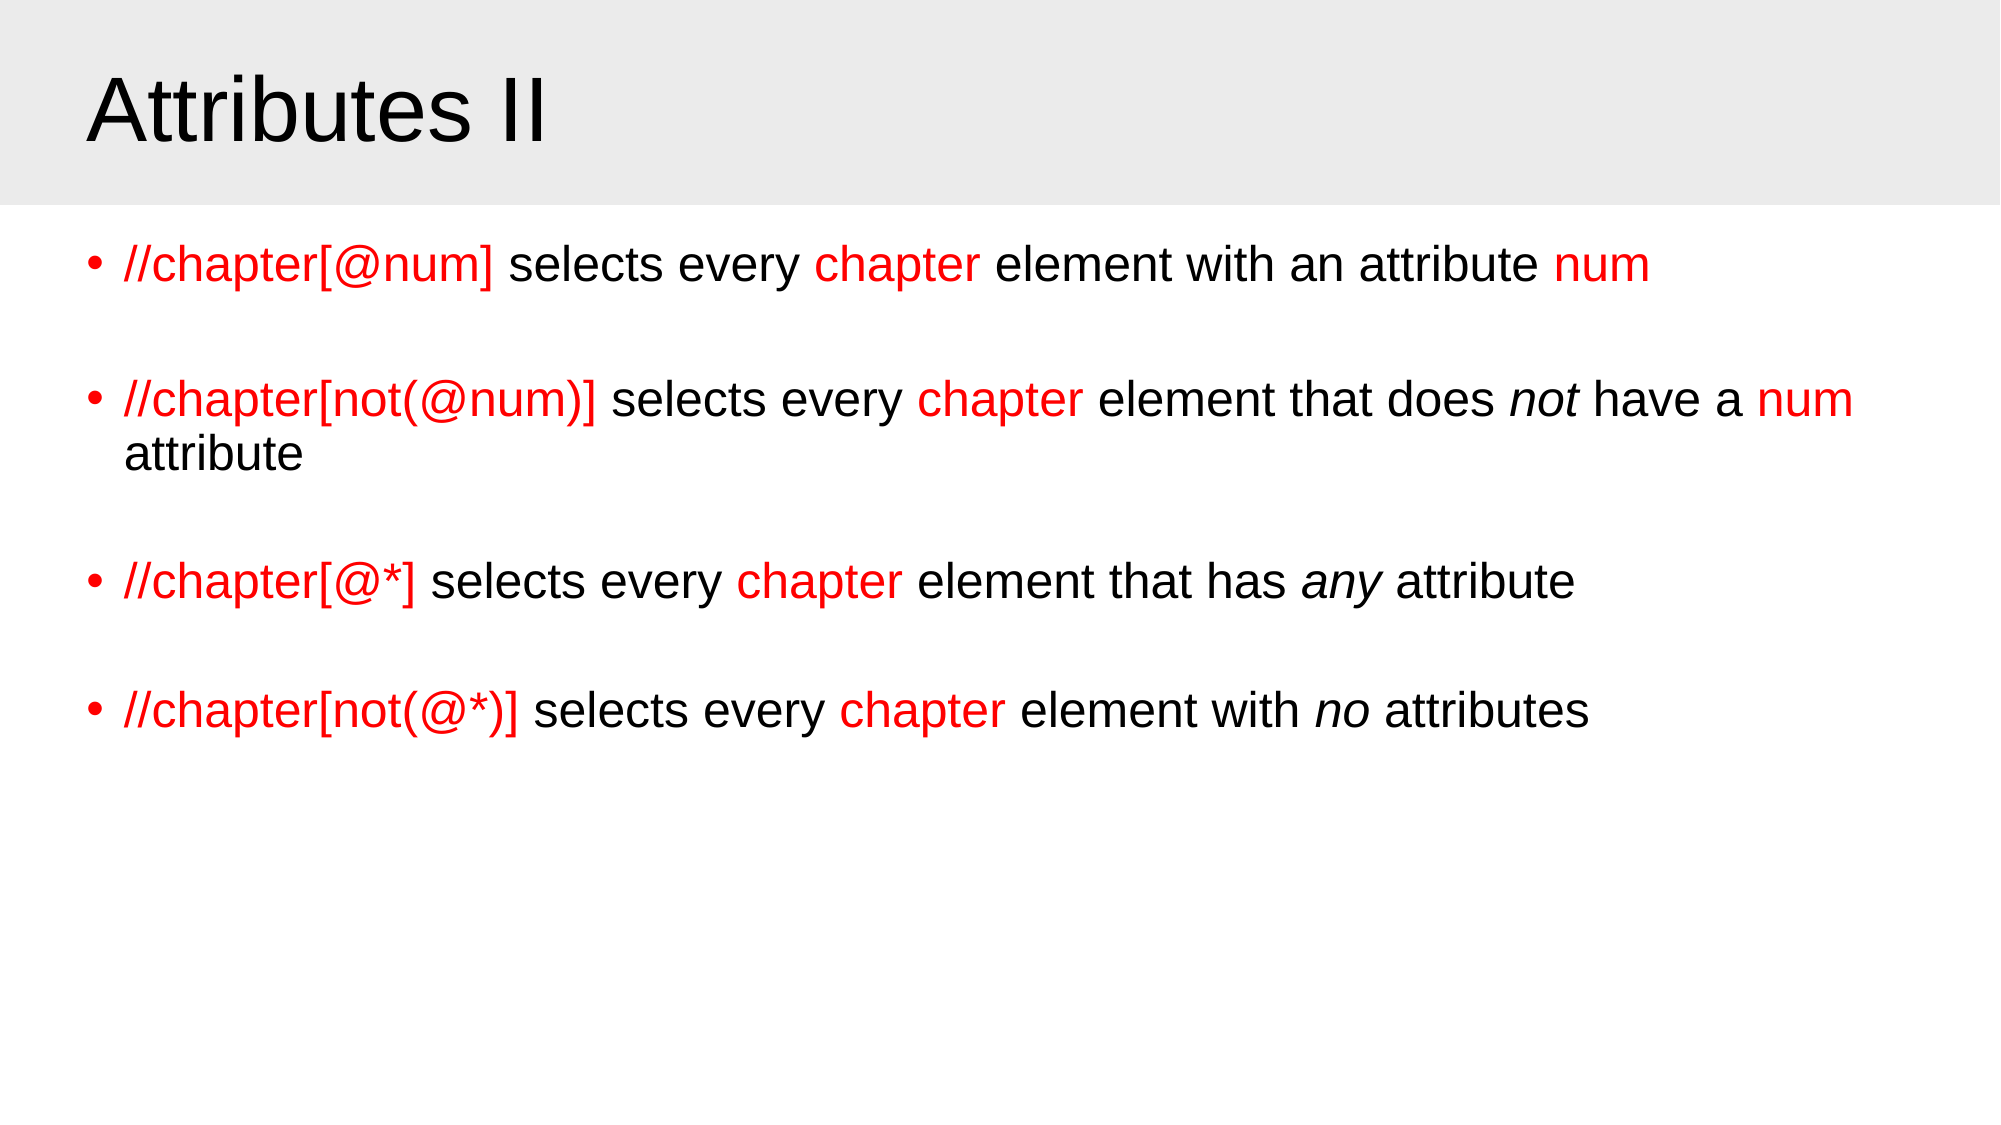

# Attributes II
//chapter[@num] selects every chapter element with an attribute num
//chapter[not(@num)] selects every chapter element that does not have a num attribute
//chapter[@*] selects every chapter element that has any attribute
//chapter[not(@*)] selects every chapter element with no attributes